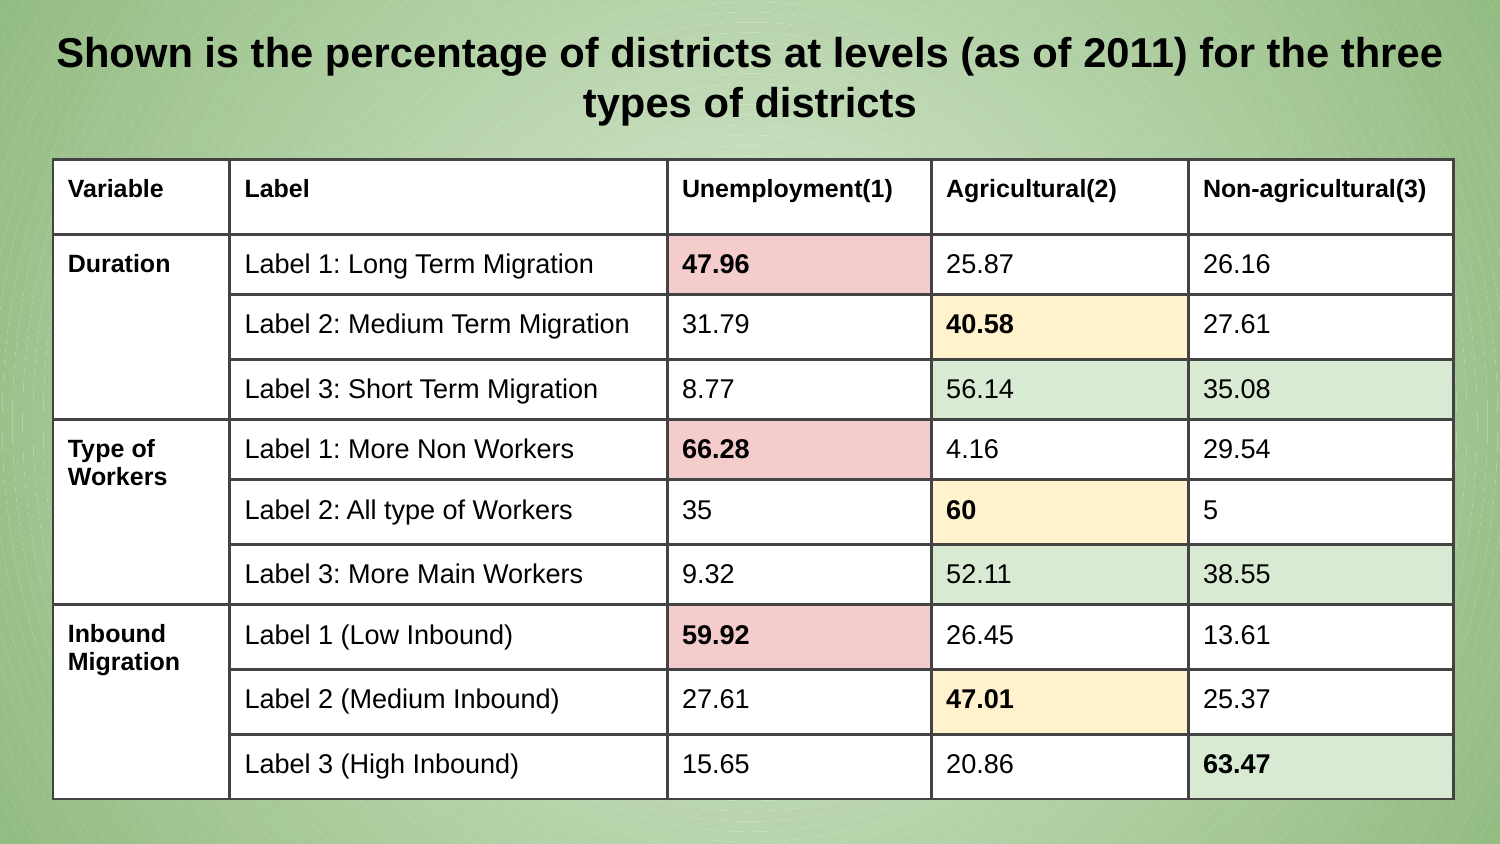

Shown is the percentage of districts at levels (as of 2011) for the three types of districts

| Variable | Label | Unemployment(1) | Agricultural(2) | Non-agricultural(3) |
| --- | --- | --- | --- | --- |
| Duration | Label 1: Long Term Migration | 47.96 | 25.87 | 26.16 |
|  | Label 2: Medium Term Migration | 31.79 | 40.58 | 27.61 |
|  | Label 3: Short Term Migration | 8.77 | 56.14 | 35.08 |
| Type of Workers | Label 1: More Non Workers | 66.28 | 4.16 | 29.54 |
|  | Label 2: All type of Workers | 35 | 60 | 5 |
|  | Label 3: More Main Workers | 9.32 | 52.11 | 38.55 |
| Inbound Migration | Label 1 (Low Inbound) | 59.92 | 26.45 | 13.61 |
|  | Label 2 (Medium Inbound) | 27.61 | 47.01 | 25.37 |
|  | Label 3 (High Inbound) | 15.65 | 20.86 | 63.47 |